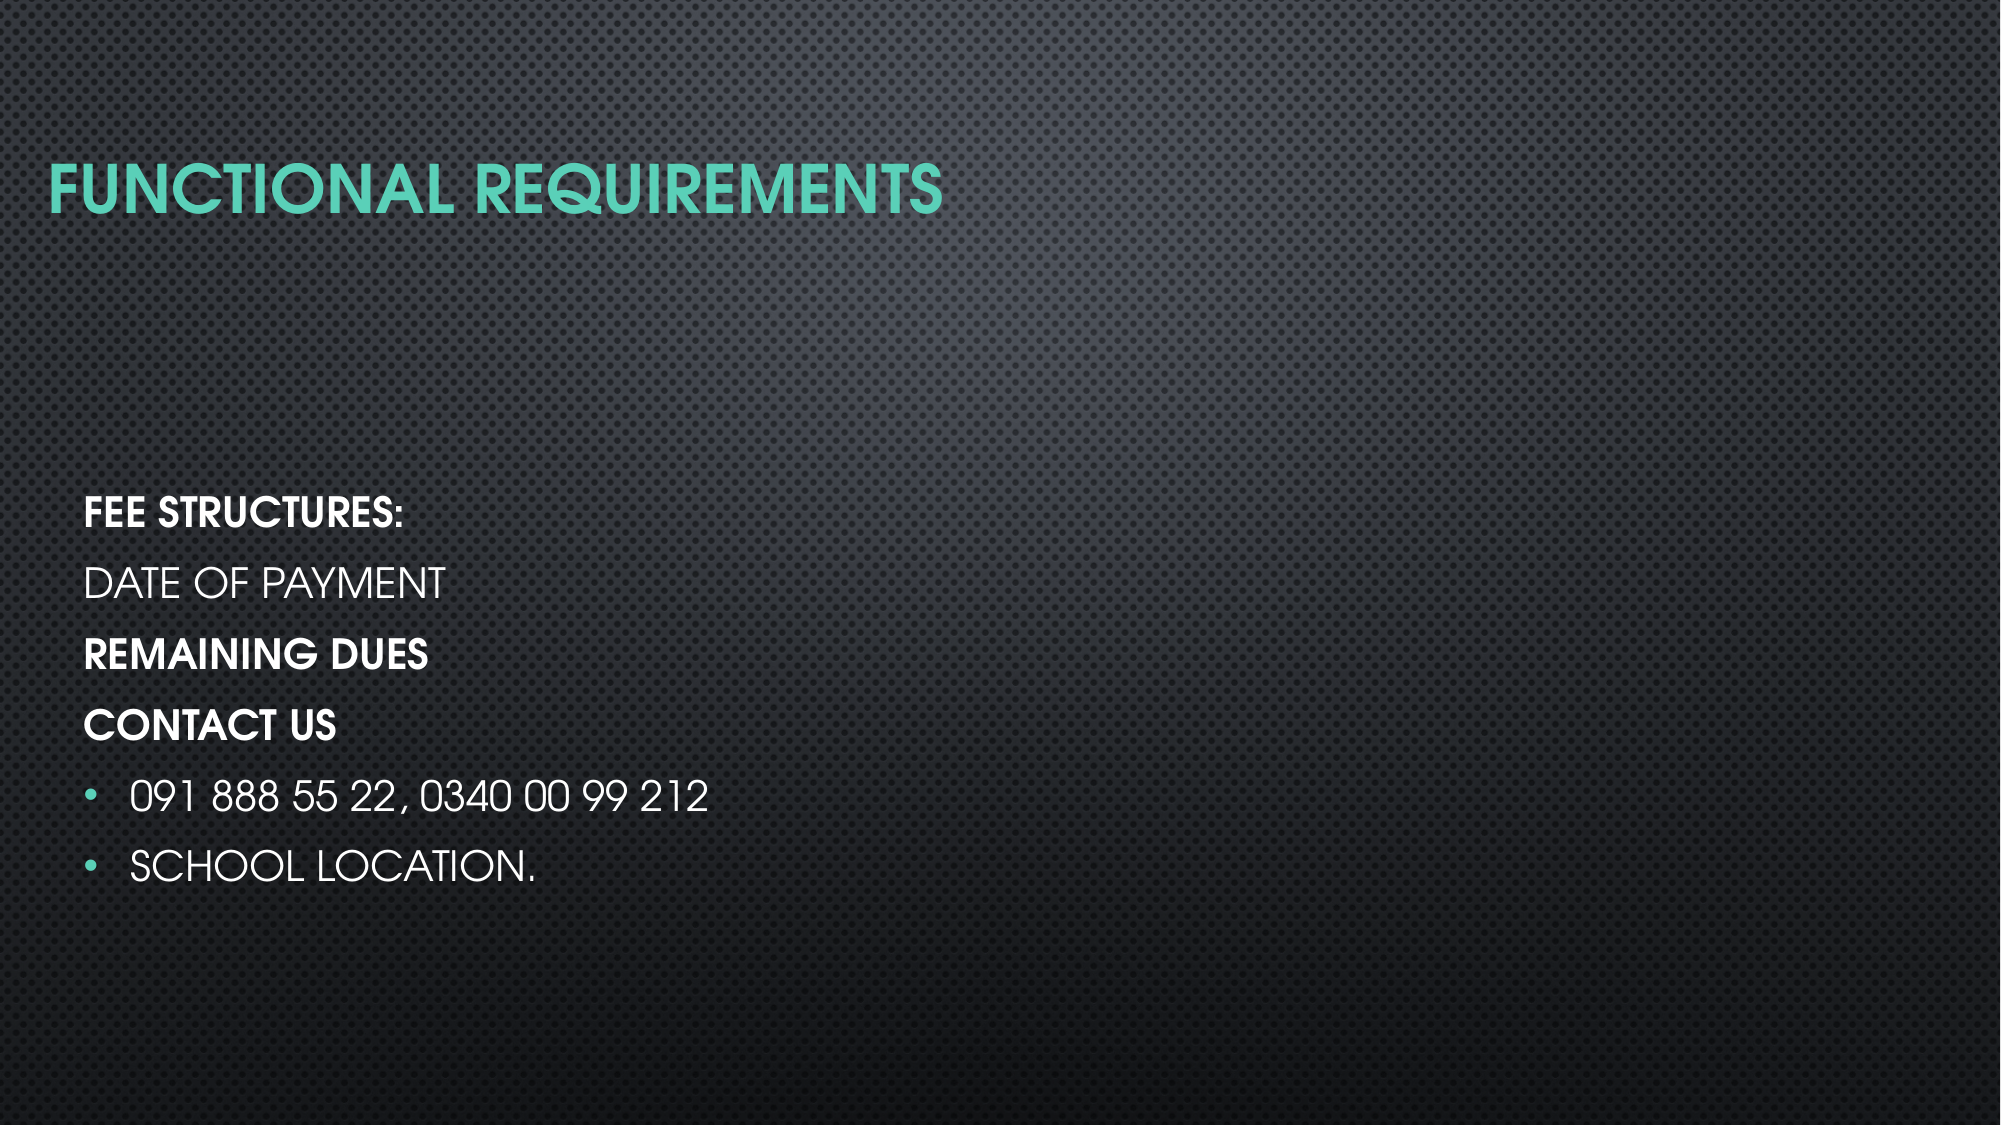

# Functional Requirements
Fee structures:
Date of payment
Remaining dues
Contact Us
091 888 55 22, 0340 00 99 212
school location.